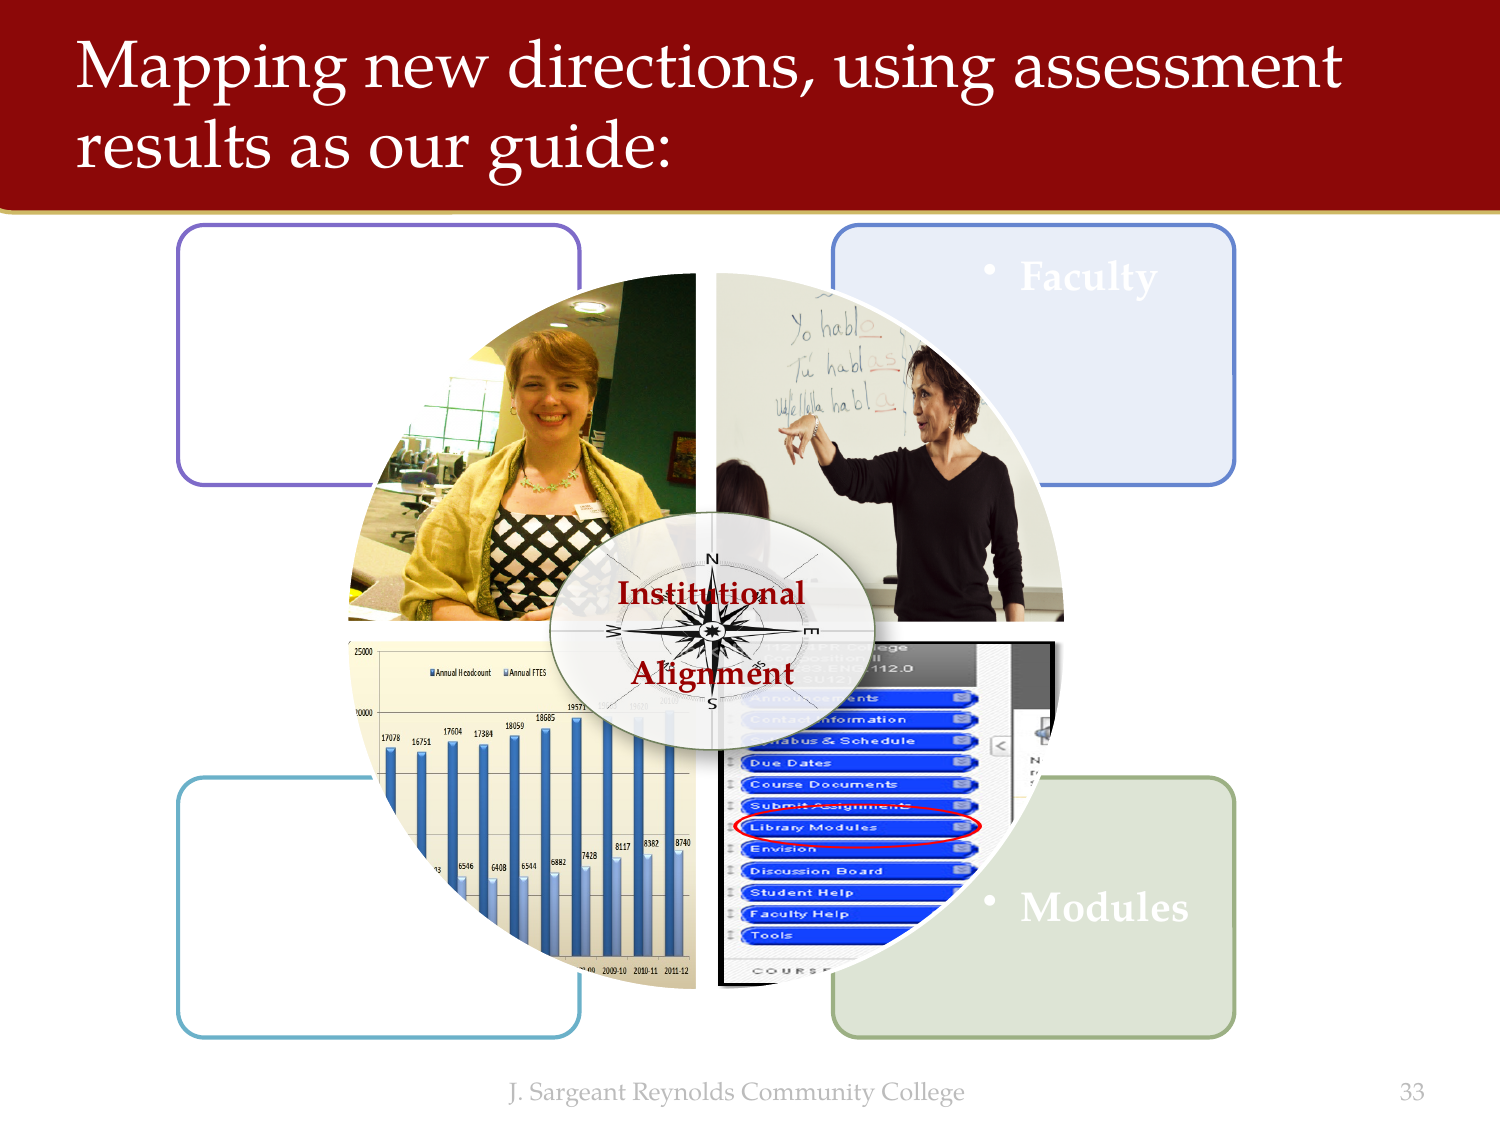

Mapping new directions, using assessment results as our guide:
Modules
Results of Assessment
Faculty
Librarians

Institutional

Alignment
J. Sargeant Reynolds Community College
33